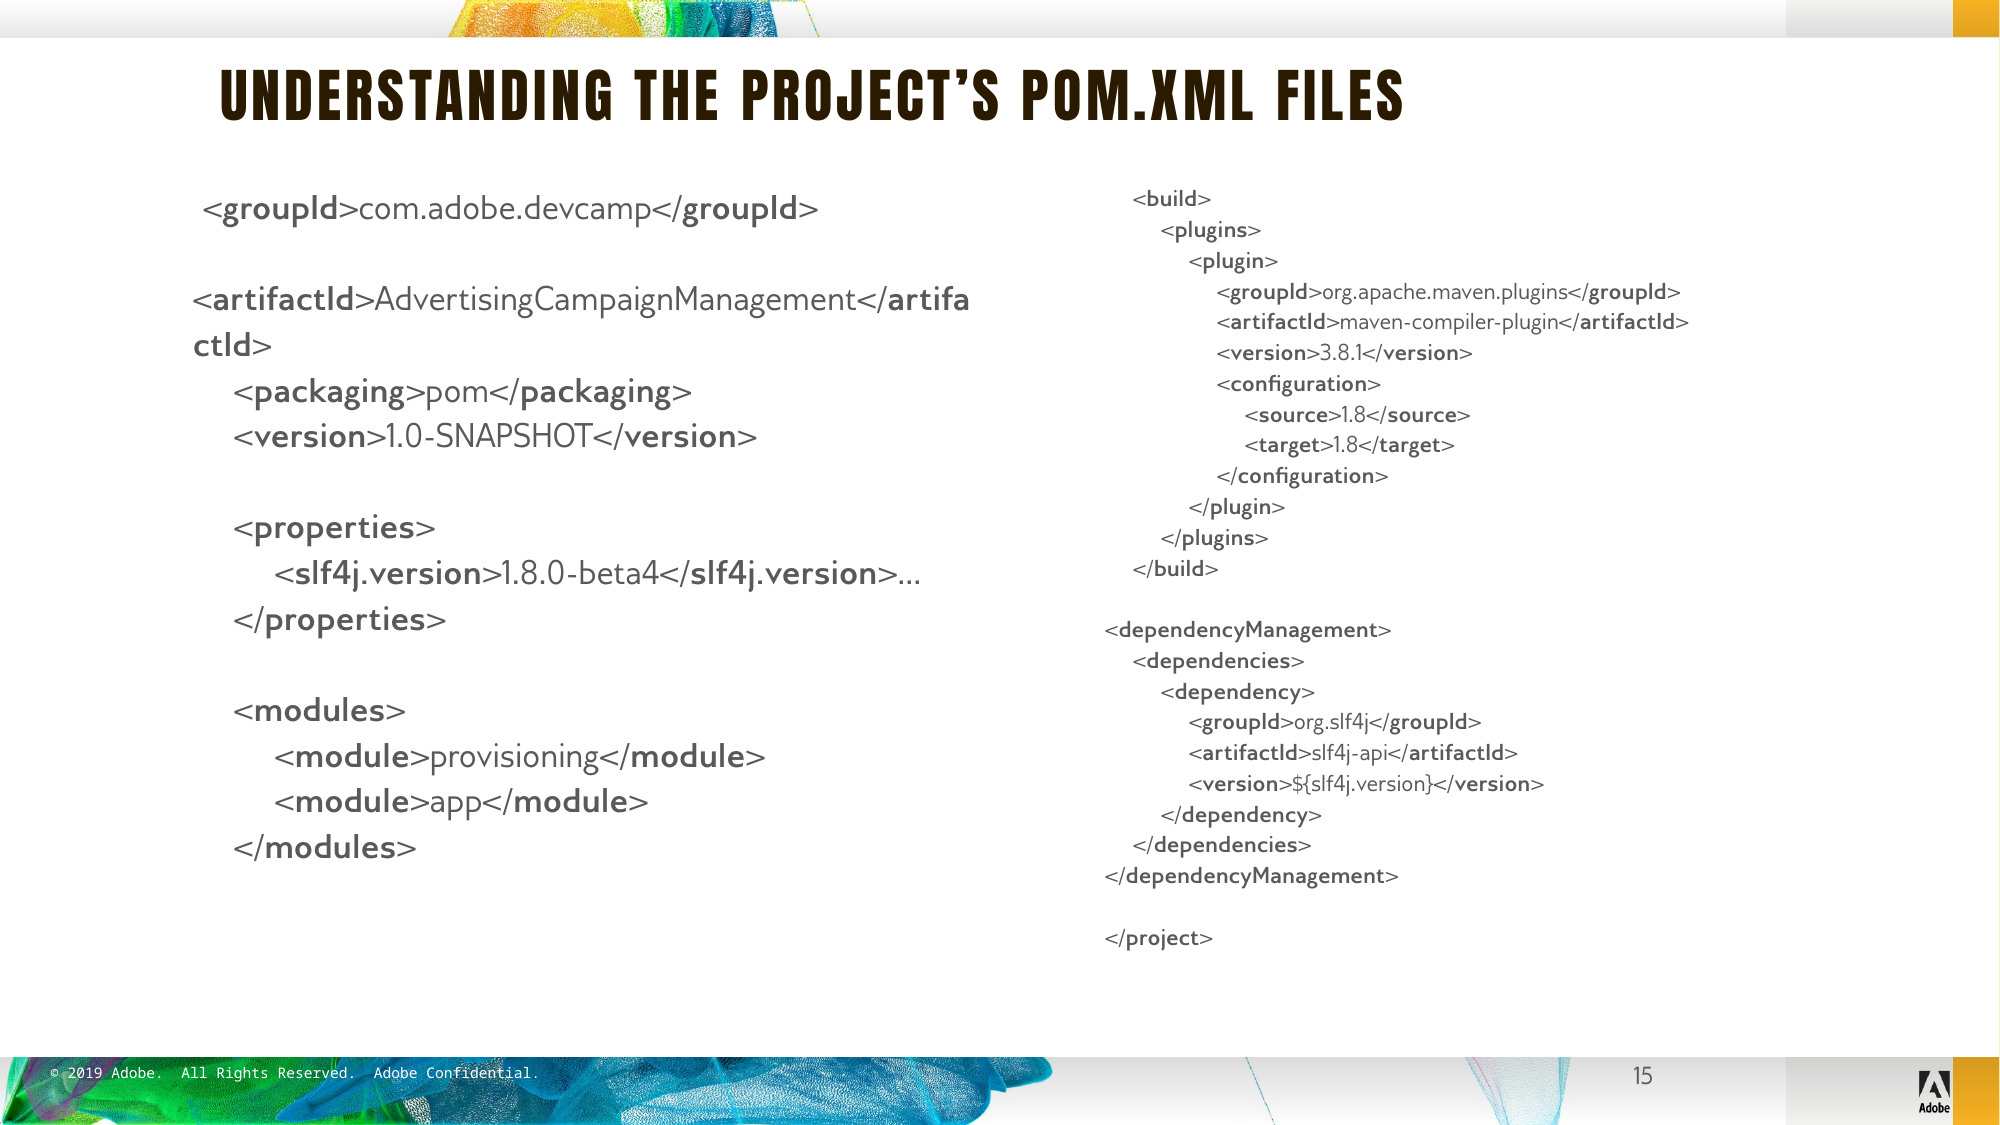

# Understanding the project’s pom.xml files
 <groupId>com.adobe.devcamp</groupId>
    <artifactId>AdvertisingCampaignManagement</artifactId>
    <packaging>pom</packaging>
    <version>1.0-SNAPSHOT</version>
    <properties>
        <slf4j.version>1.8.0-beta4</slf4j.version>...
    </properties>
    <modules>
        <module>provisioning</module>
        <module>app</module>
    </modules>
    <build>
        <plugins>
            <plugin>
                <groupId>org.apache.maven.plugins</groupId>
                <artifactId>maven-compiler-plugin</artifactId>
                <version>3.8.1</version>
                <configuration>
                    <source>1.8</source>
                    <target>1.8</target>
                </configuration>
            </plugin>
        </plugins>
    </build>
<dependencyManagement>
    <dependencies>
        <dependency>
            <groupId>org.slf4j</groupId>
            <artifactId>slf4j-api</artifactId>
            <version>${slf4j.version}</version>
        </dependency>
    </dependencies>
</dependencyManagement>
</project>
15